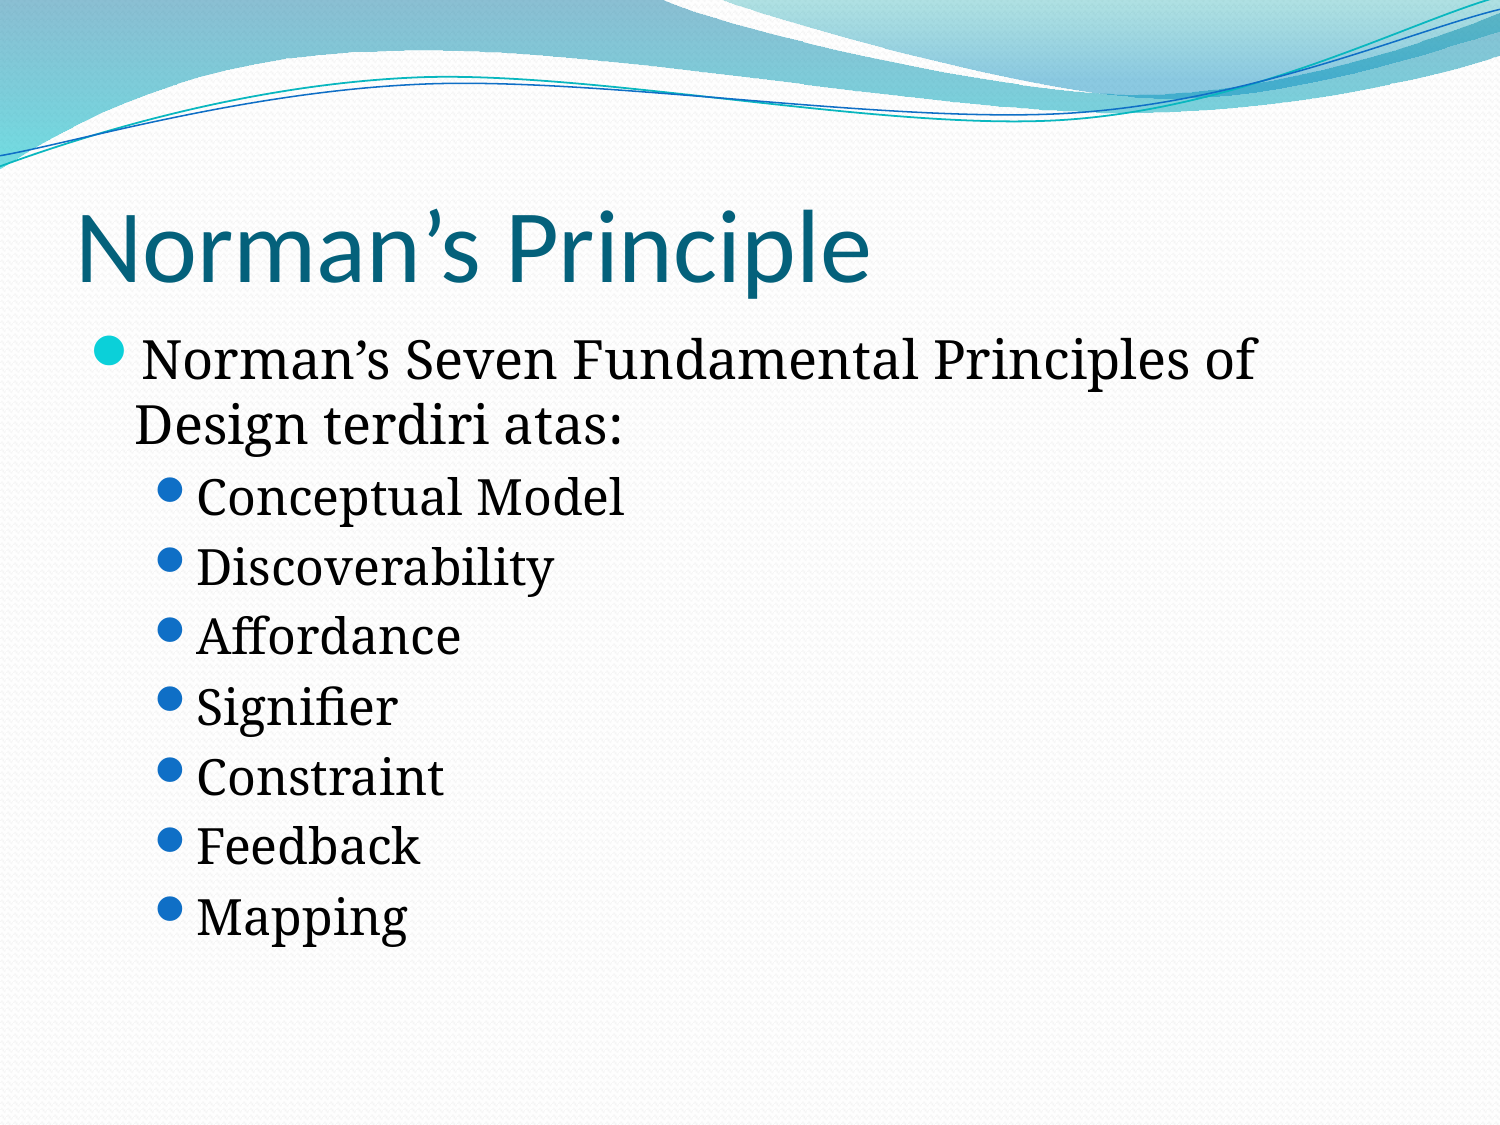

# Norman’s Principle
Norman’s Seven Fundamental Principles of Design terdiri atas:
Conceptual Model
Discoverability
Affordance
Signifier
Constraint
Feedback
Mapping